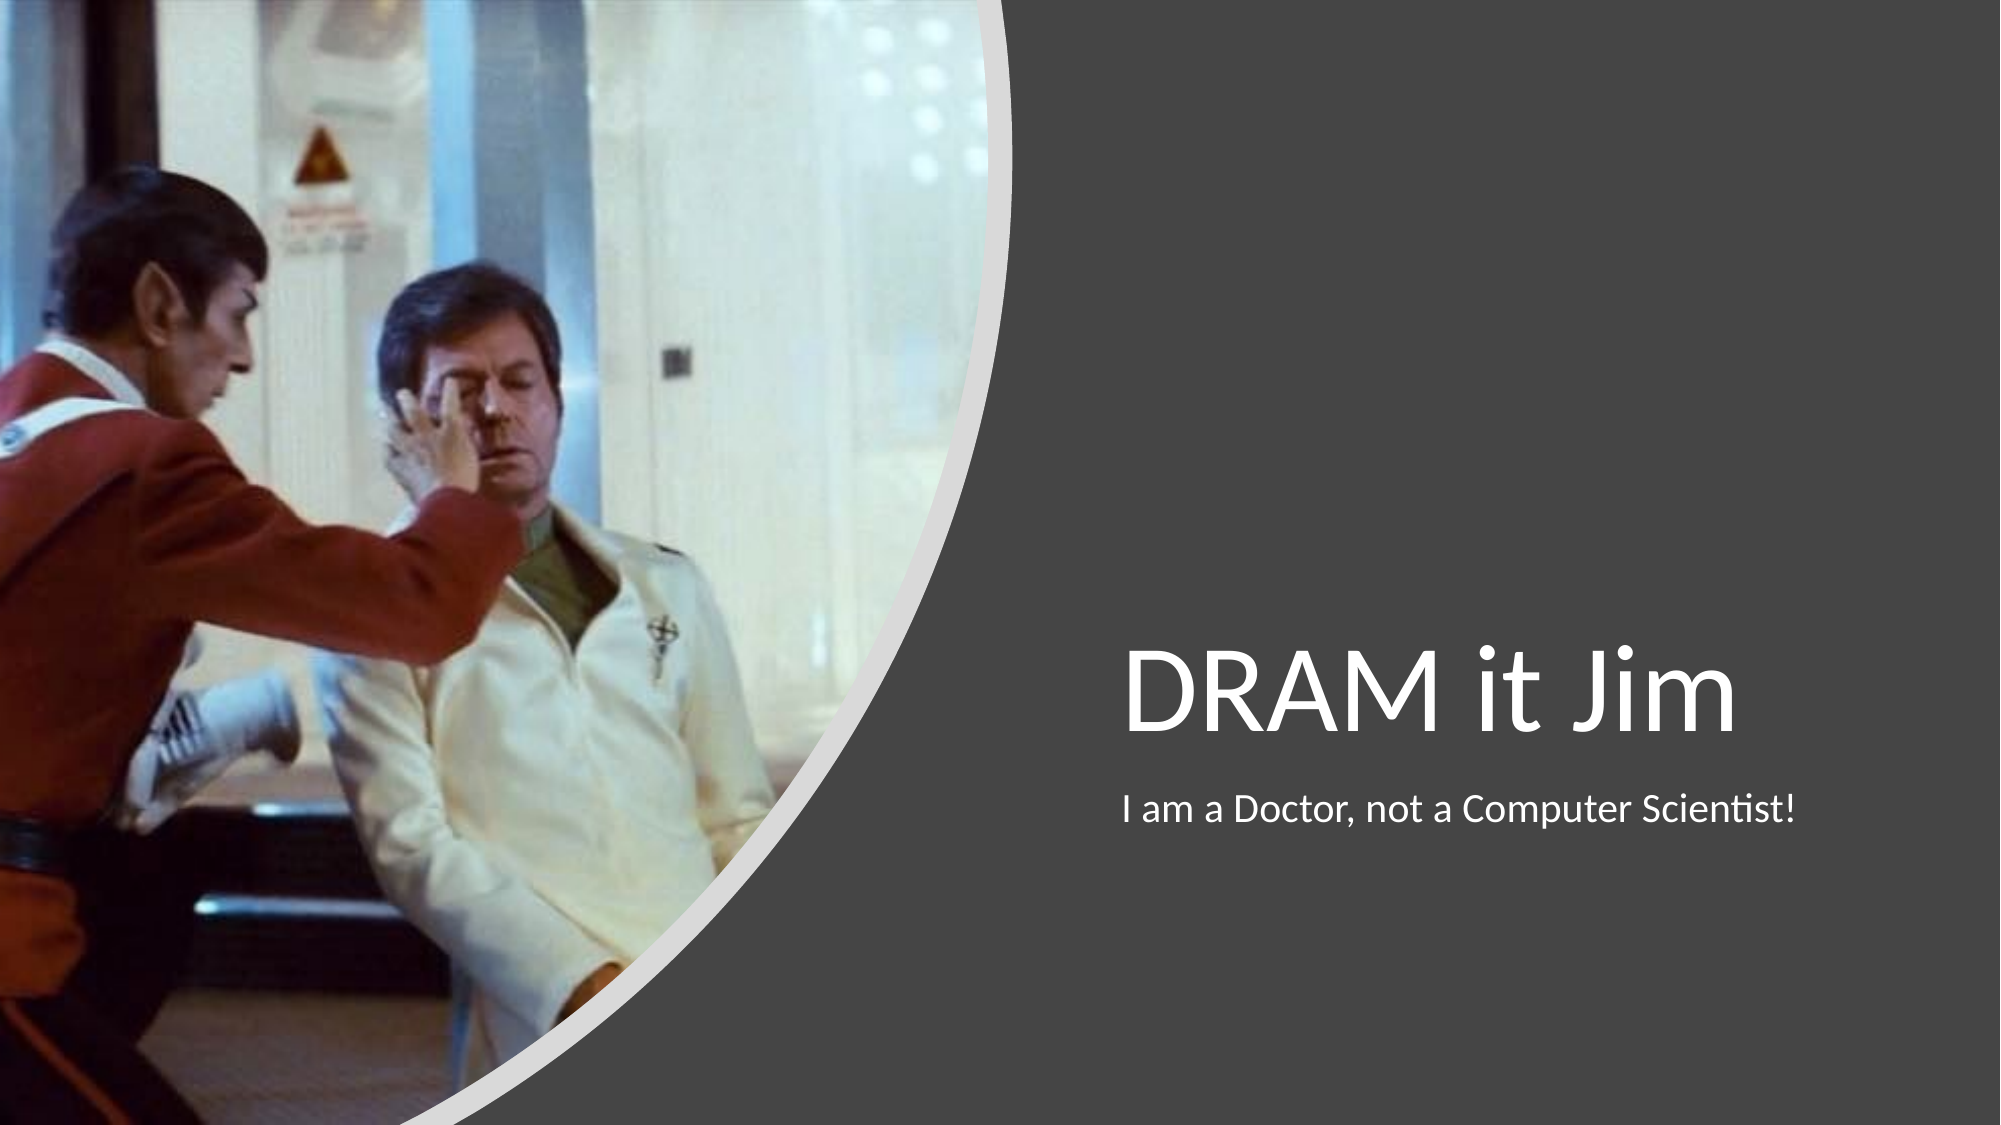

# DRAM it Jim
I am a Doctor, not a Computer Scientist!